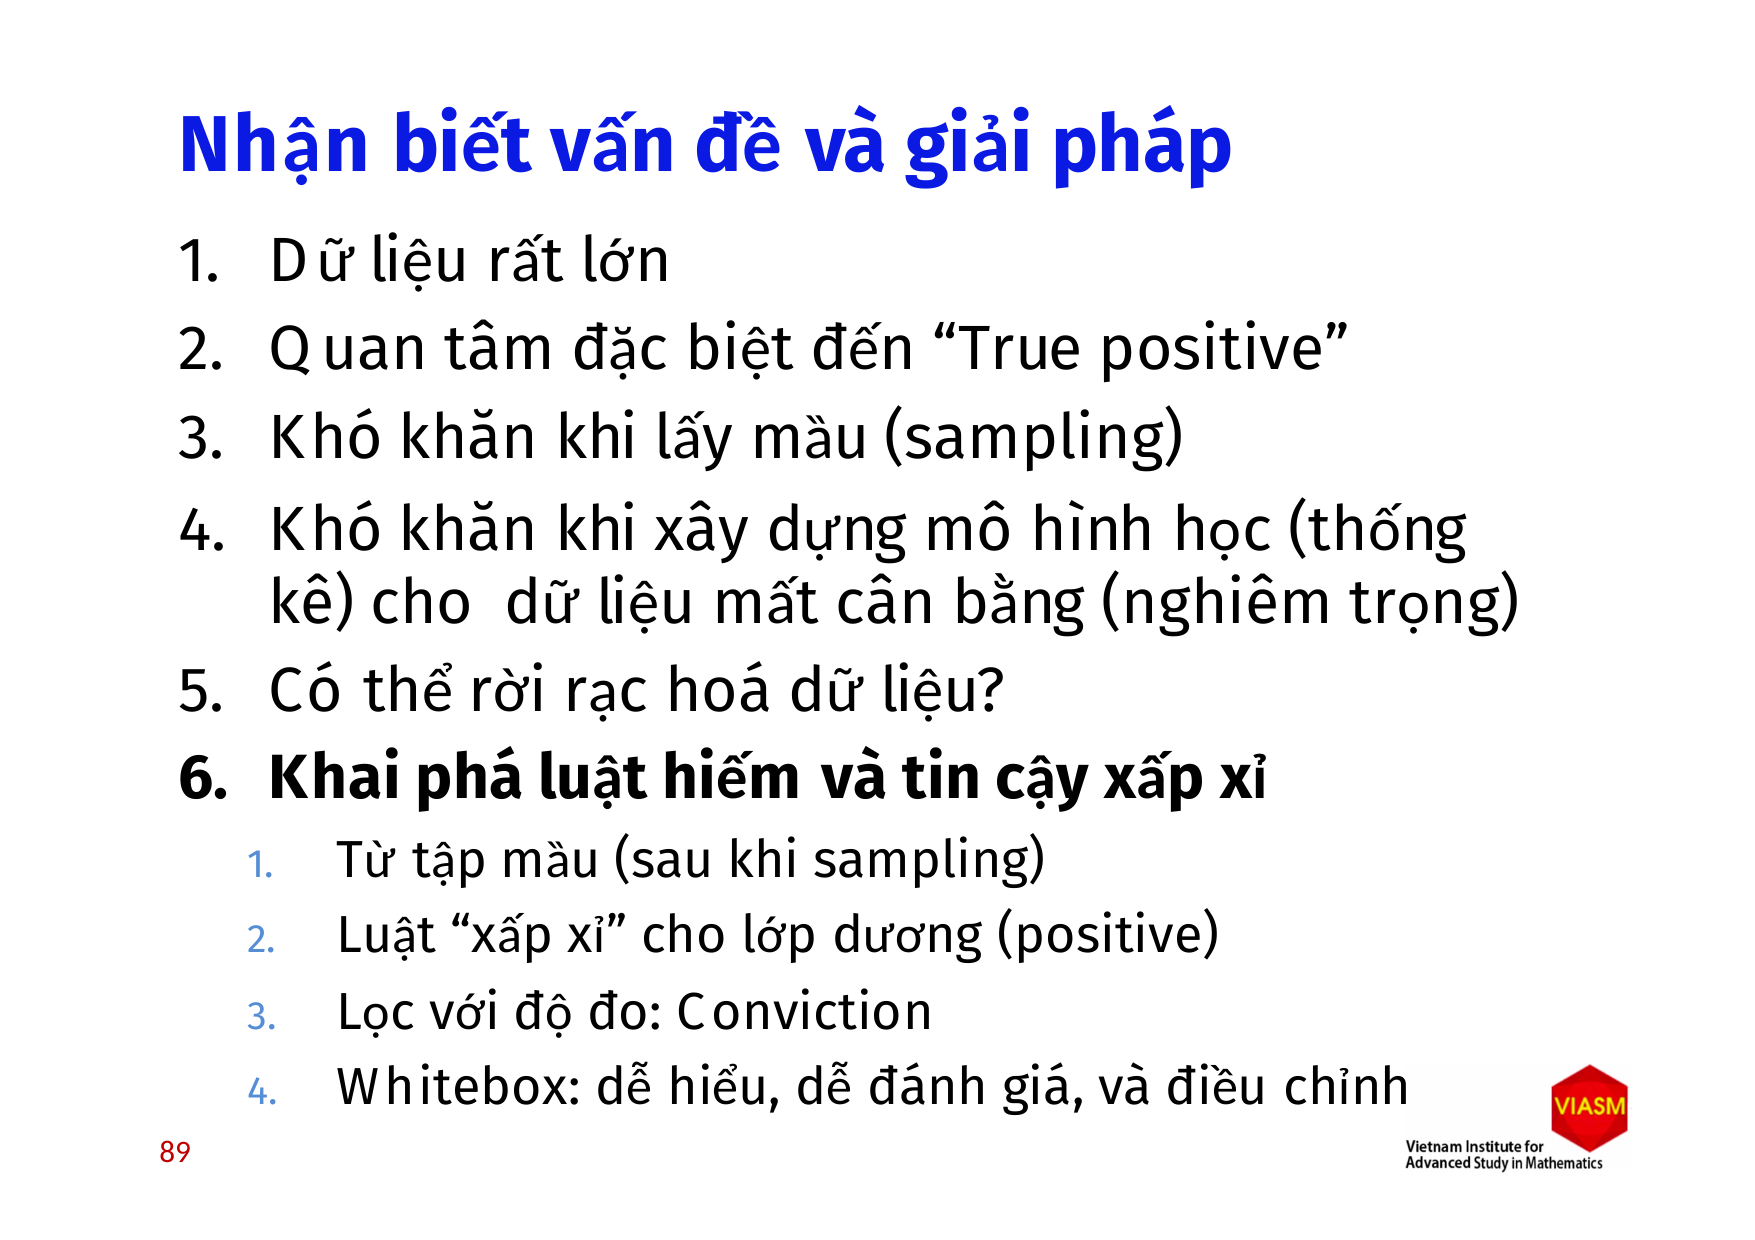

# Nhận biết vấn đề và giải pháp
Dữ liệu rất lớn
Quan tâm đặc biệt đến “True positive”
Khó khăn khi lấy mȁu (sampling)
Khó khăn khi xây dựng mô hình học (thống kê) cho  dữ liệu mất cân bằng (nghiêm trọng)
Có thể rời rạc hoá dữ liệu?
Khai phá luật hiếm và tin cậy xấp xỉ
Từ tập mȁu (sau khi sampling)
Luật “xấp xỉ” cho lớp dương (positive)
Lọc với độ đo: Conviction
Whitebox: dễ hiểu, dễ đánh giá, và điều chỉnh
89